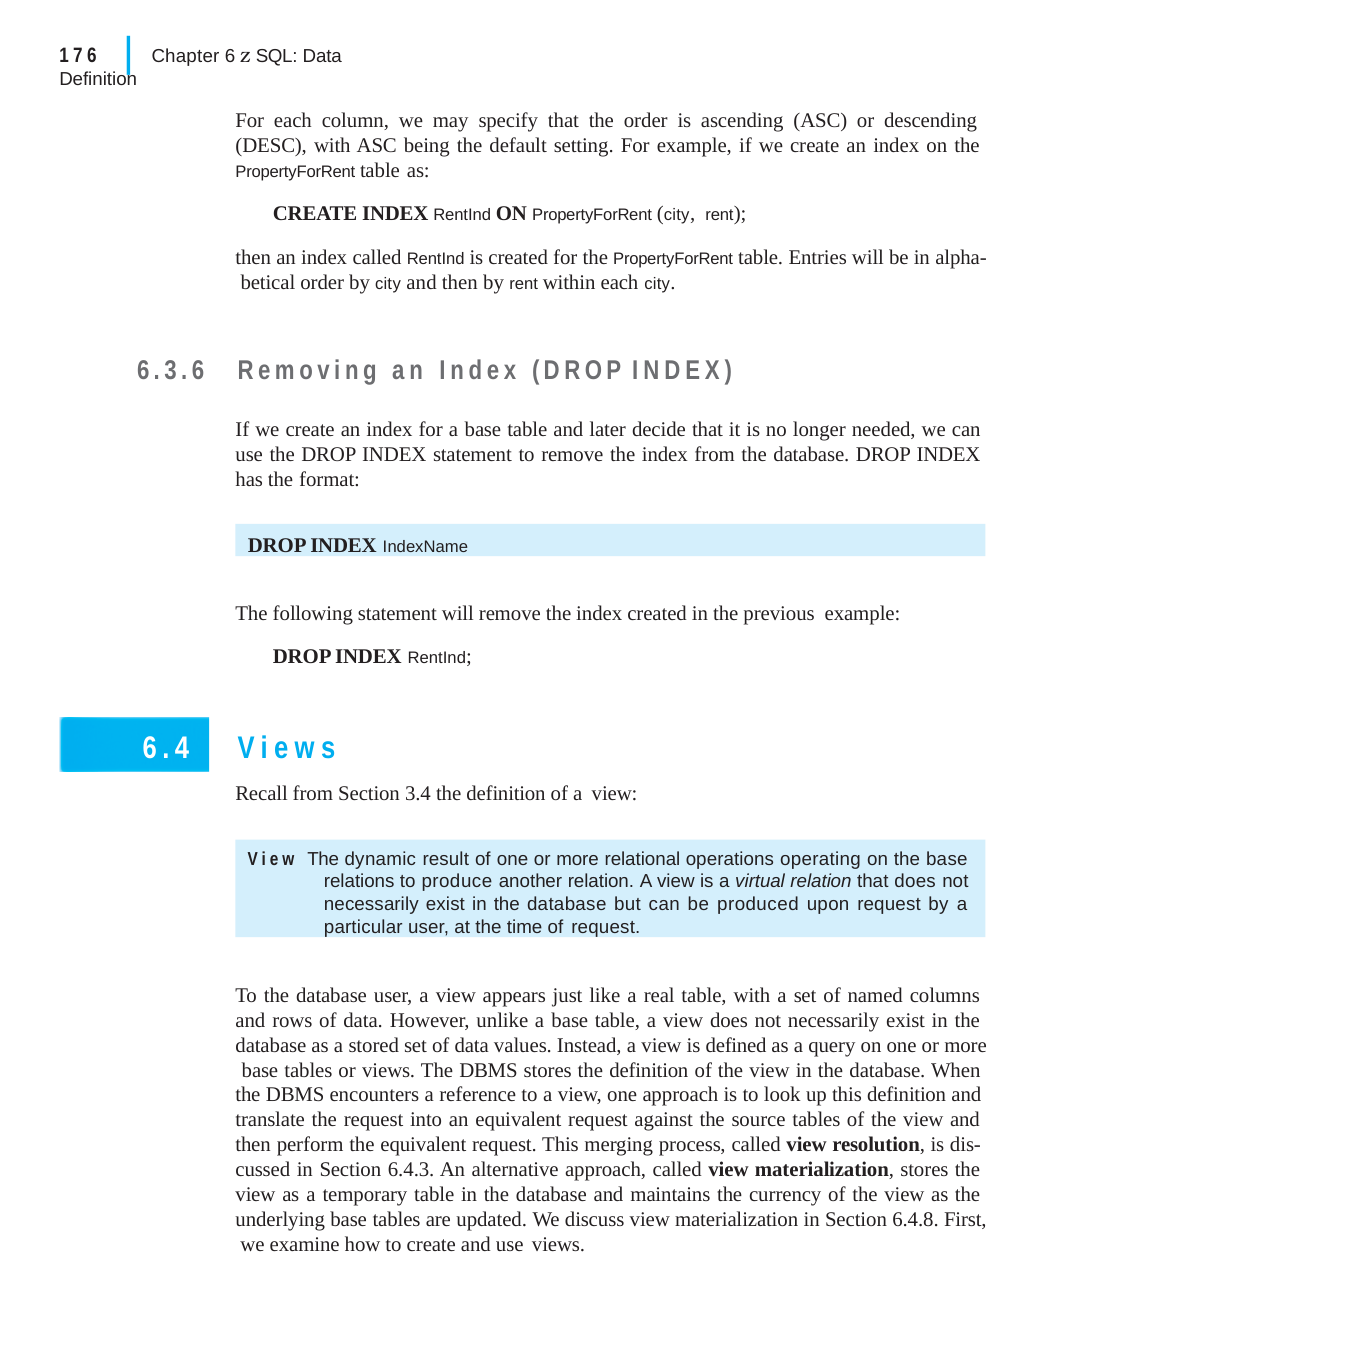

|
176	Chapter 6 z SQL: Data Definition
For each column, we may specify that the order is ascending (ASC) or descending  (DESC), with ASC being the default setting. For example, if we create an index on the  PropertyForRent table as:
CREATE INDEX RentInd ON PropertyForRent (city, rent);
then an index called RentInd is created for the PropertyForRent table. Entries will be in alpha-  betical order by city and then by rent within each city.

6.3.6	Removing an Index (DROP INDEX)

If we create an index for a base table and later decide that it is no longer needed, we can  use the DROP INDEX statement to remove the index from the database. DROP INDEX  has the format:
DROP INDEX IndexName
The following statement will remove the index created in the previous example:
DROP INDEX RentInd;

6.4	Views
Recall from Section 3.4 the definition of a view:

View The dynamic result of one or more relational operations operating on the base  relations to produce another relation. A view is a virtual relation that does not  necessarily exist in the database but can be produced upon request by a  particular user, at the time of request.
To the database user, a view appears just like a real table, with a set of named columns  and rows of data. However, unlike a base table, a view does not necessarily exist in the  database as a stored set of data values. Instead, a view is defined as a query on one or more  base tables or views. The DBMS stores the definition of the view in the database. When  the DBMS encounters a reference to a view, one approach is to look up this definition and  translate the request into an equivalent request against the source tables of the view and  then perform the equivalent request. This merging process, called view resolution, is dis-  cussed in Section 6.4.3. An alternative approach, called view materialization, stores the  view as a temporary table in the database and maintains the currency of the view as the  underlying base tables are updated. We discuss view materialization in Section 6.4.8. First,  we examine how to create and use views.